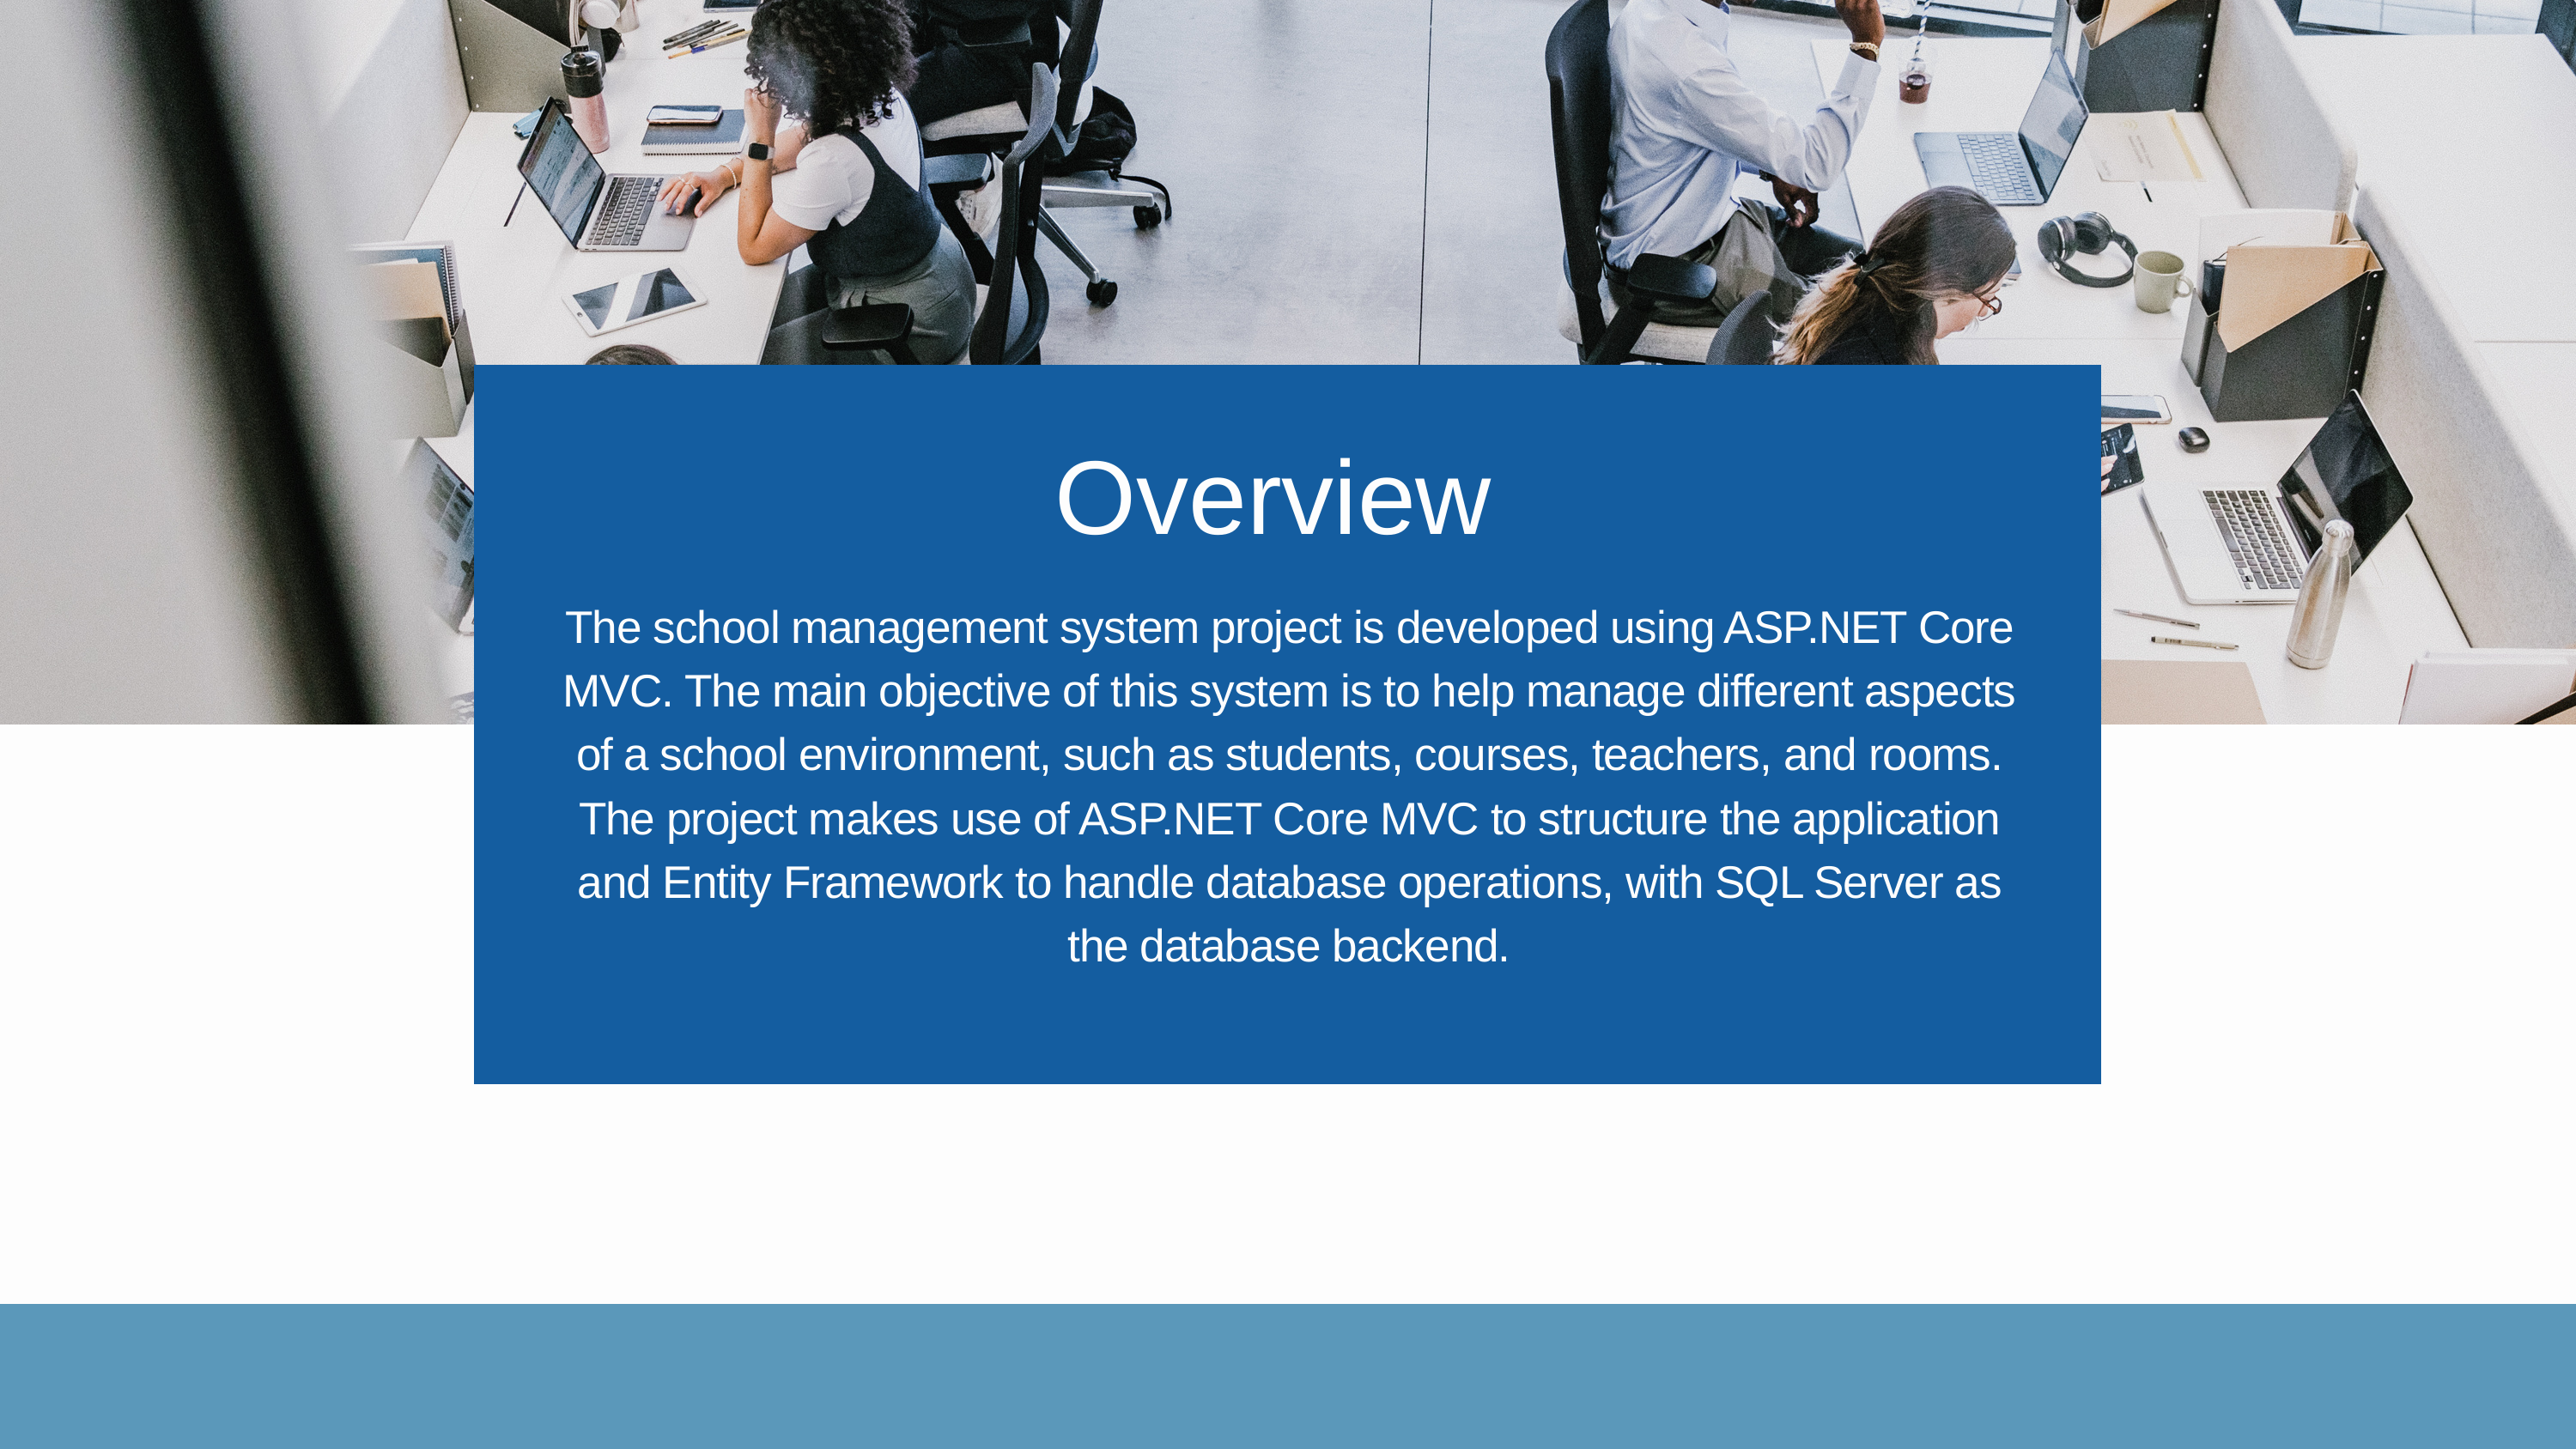

Overview
The school management system project is developed using ASP.NET Core MVC. The main objective of this system is to help manage different aspects of a school environment, such as students, courses, teachers, and rooms. The project makes use of ASP.NET Core MVC to structure the application and Entity Framework to handle database operations, with SQL Server as the database backend.